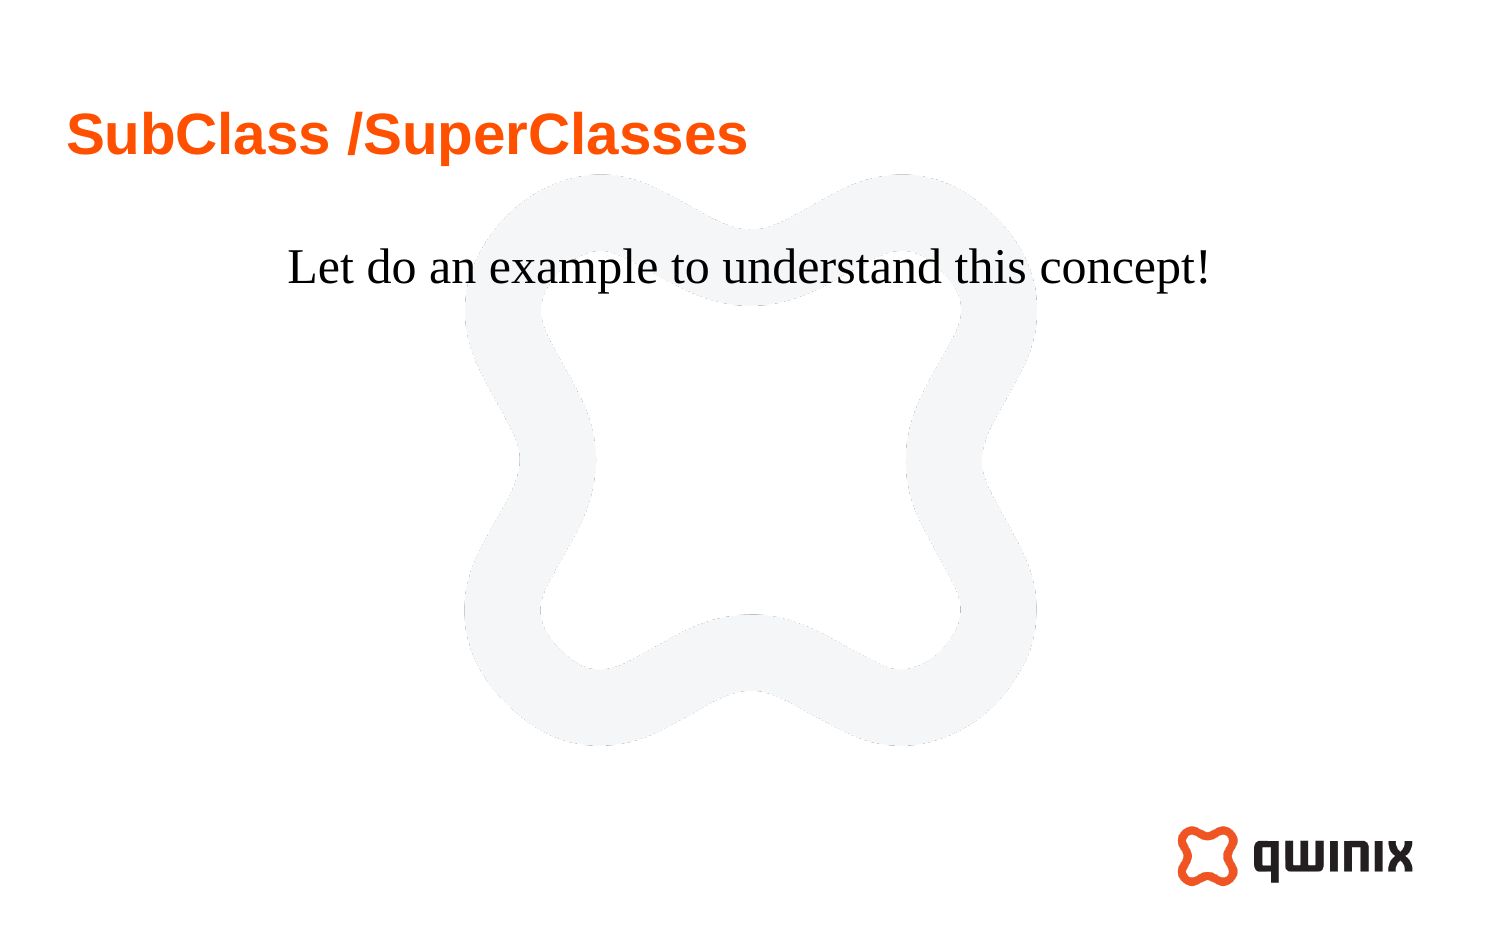

# SubClass /SuperClasses
Let do an example to understand this concept!